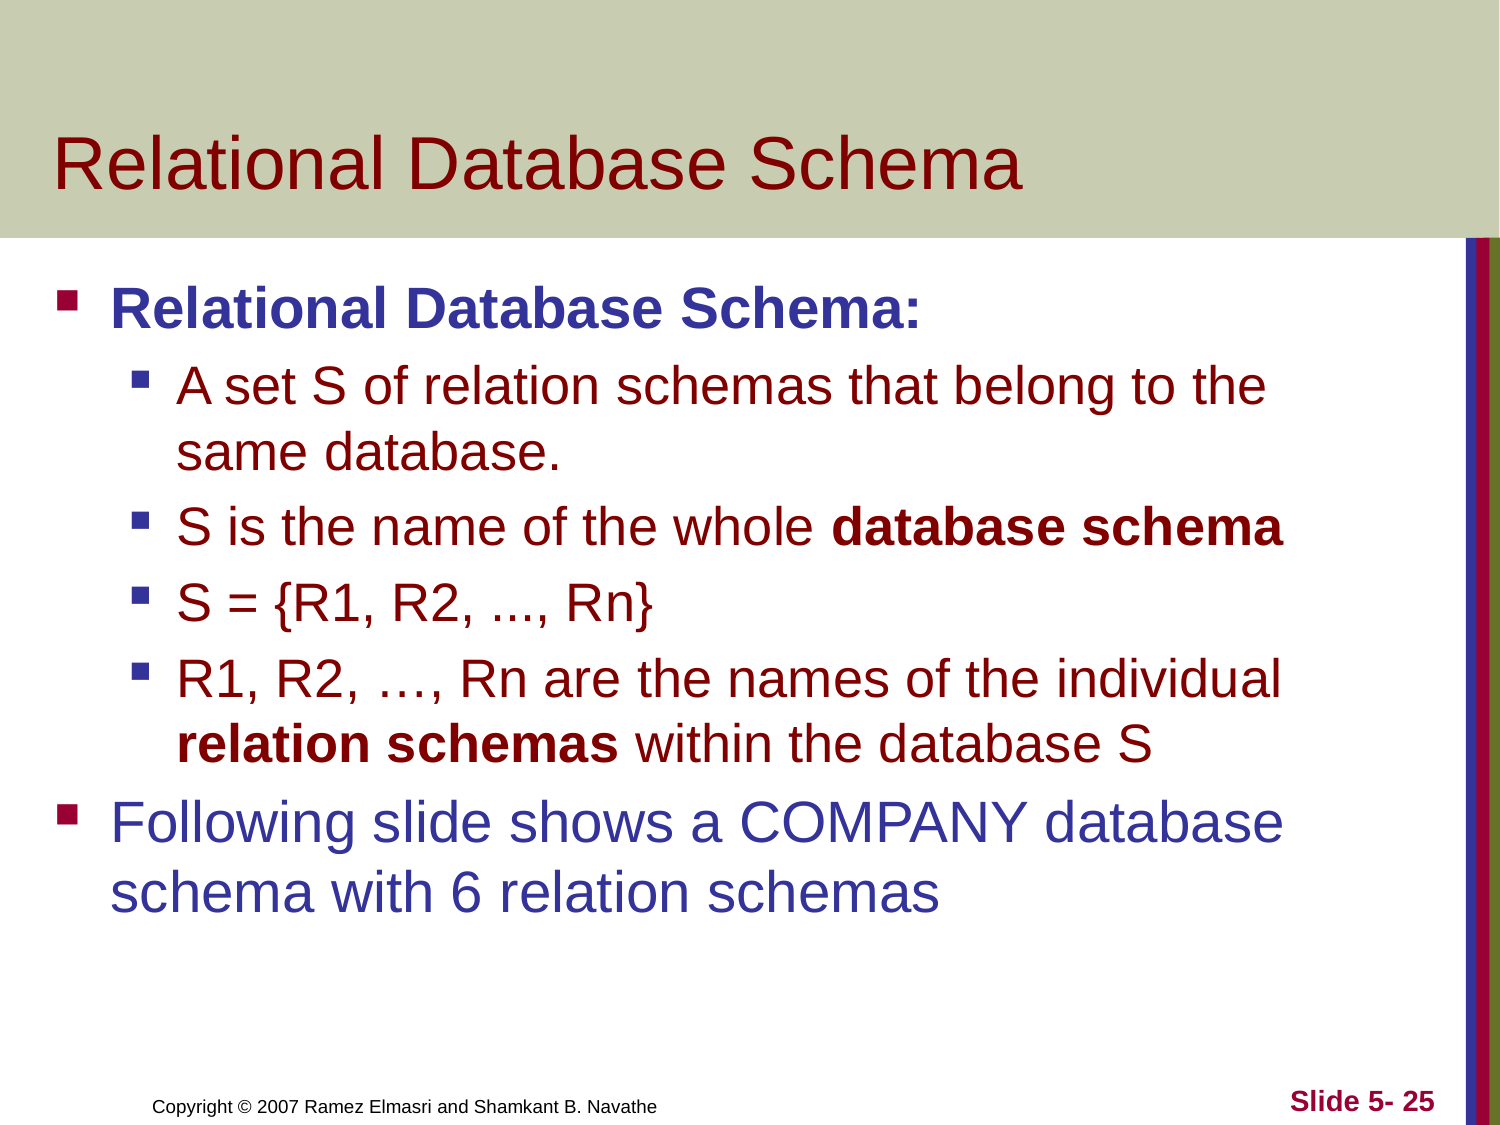

# Relational Database Schema
Relational Database Schema:
A set S of relation schemas that belong to the same database.
S is the name of the whole database schema
S = {R1, R2, ..., Rn}
R1, R2, …, Rn are the names of the individual relation schemas within the database S
Following slide shows a COMPANY database schema with 6 relation schemas
Slide 5- 25